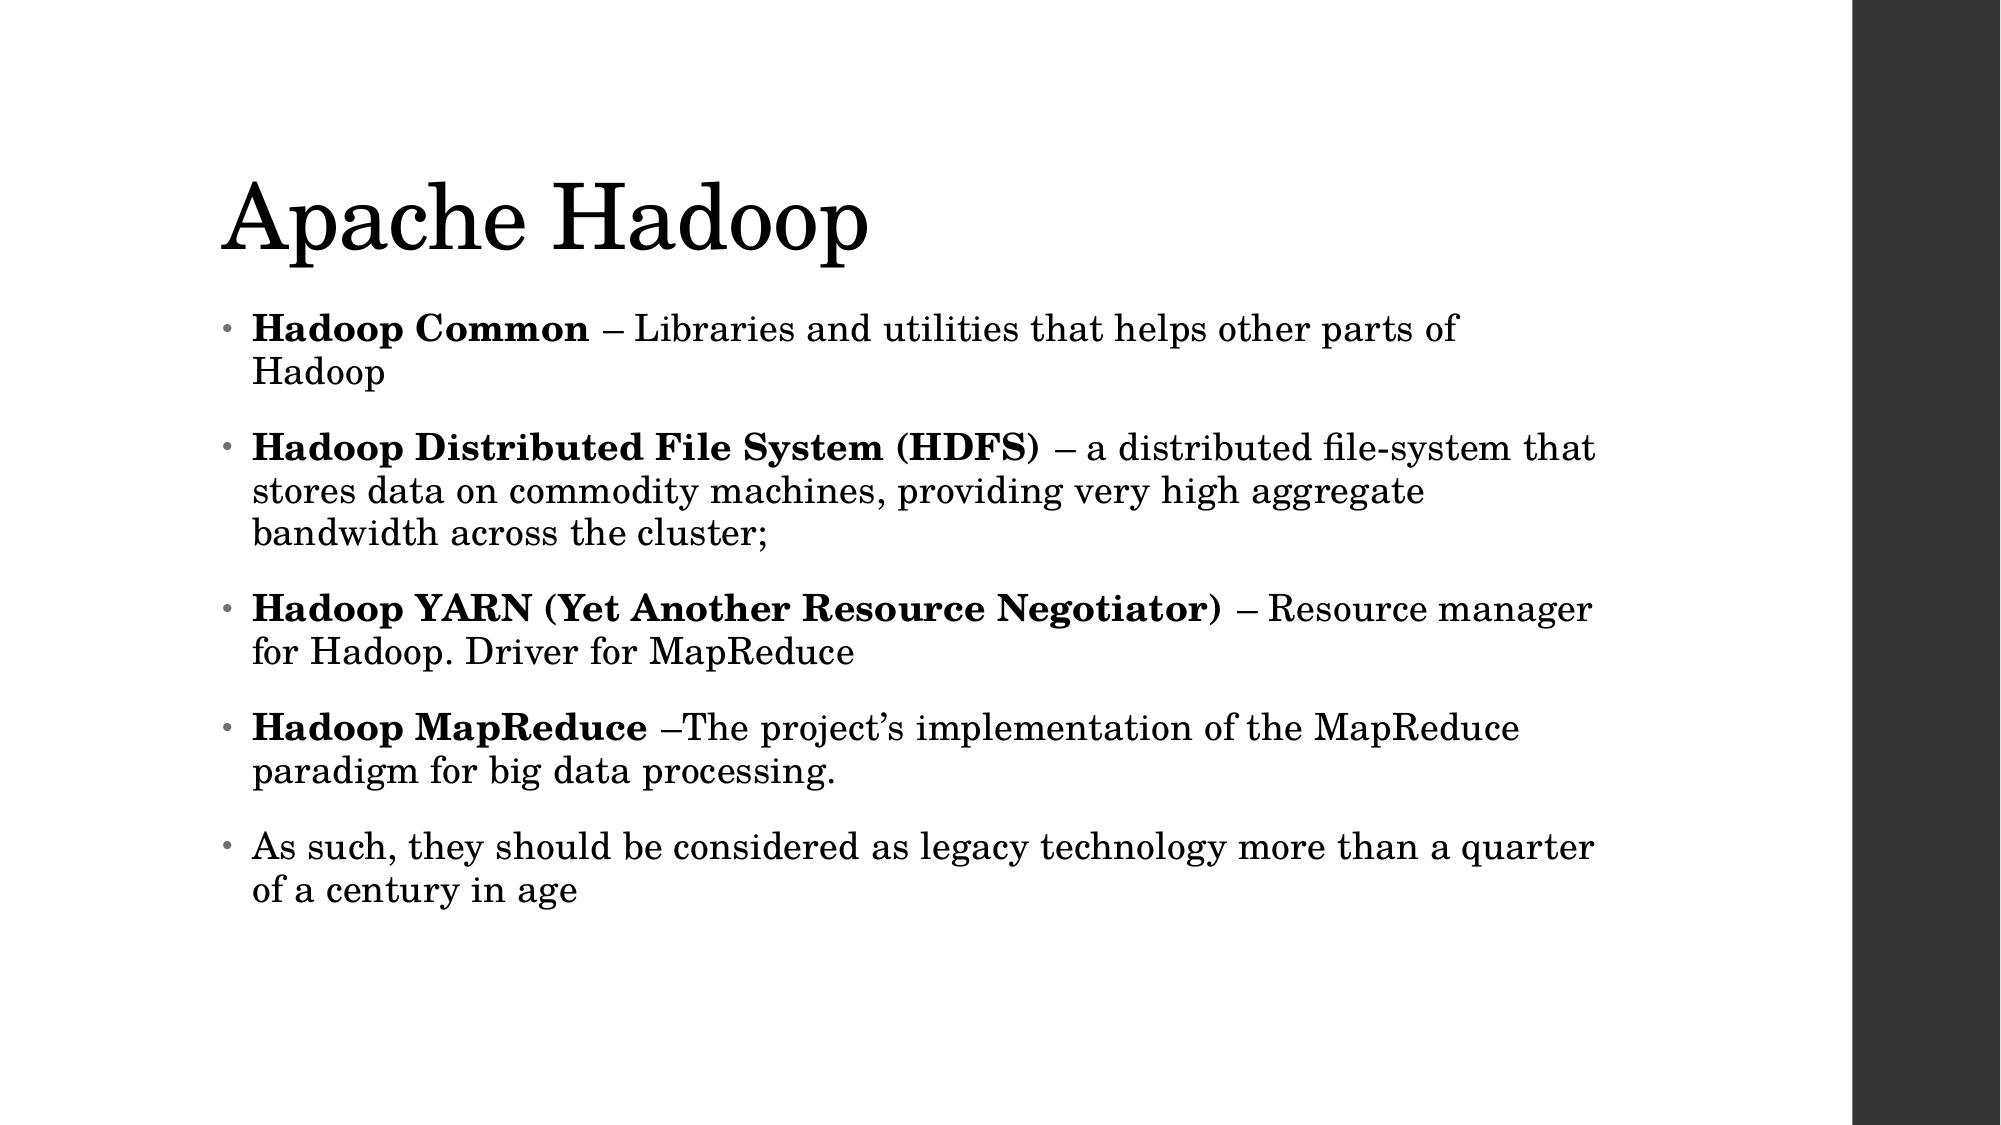

# Apache Hadoop
Hadoop Common – Libraries and utilities that helps other parts of Hadoop
Hadoop Distributed File System (HDFS) – a distributed file-system that stores data on commodity machines, providing very high aggregate bandwidth across the cluster;
Hadoop YARN (Yet Another Resource Negotiator) – Resource manager for Hadoop. Driver for MapReduce
Hadoop MapReduce –The project’s implementation of the MapReduce paradigm for big data processing.
As such, they should be considered as legacy technology more than a quarter of a century in age